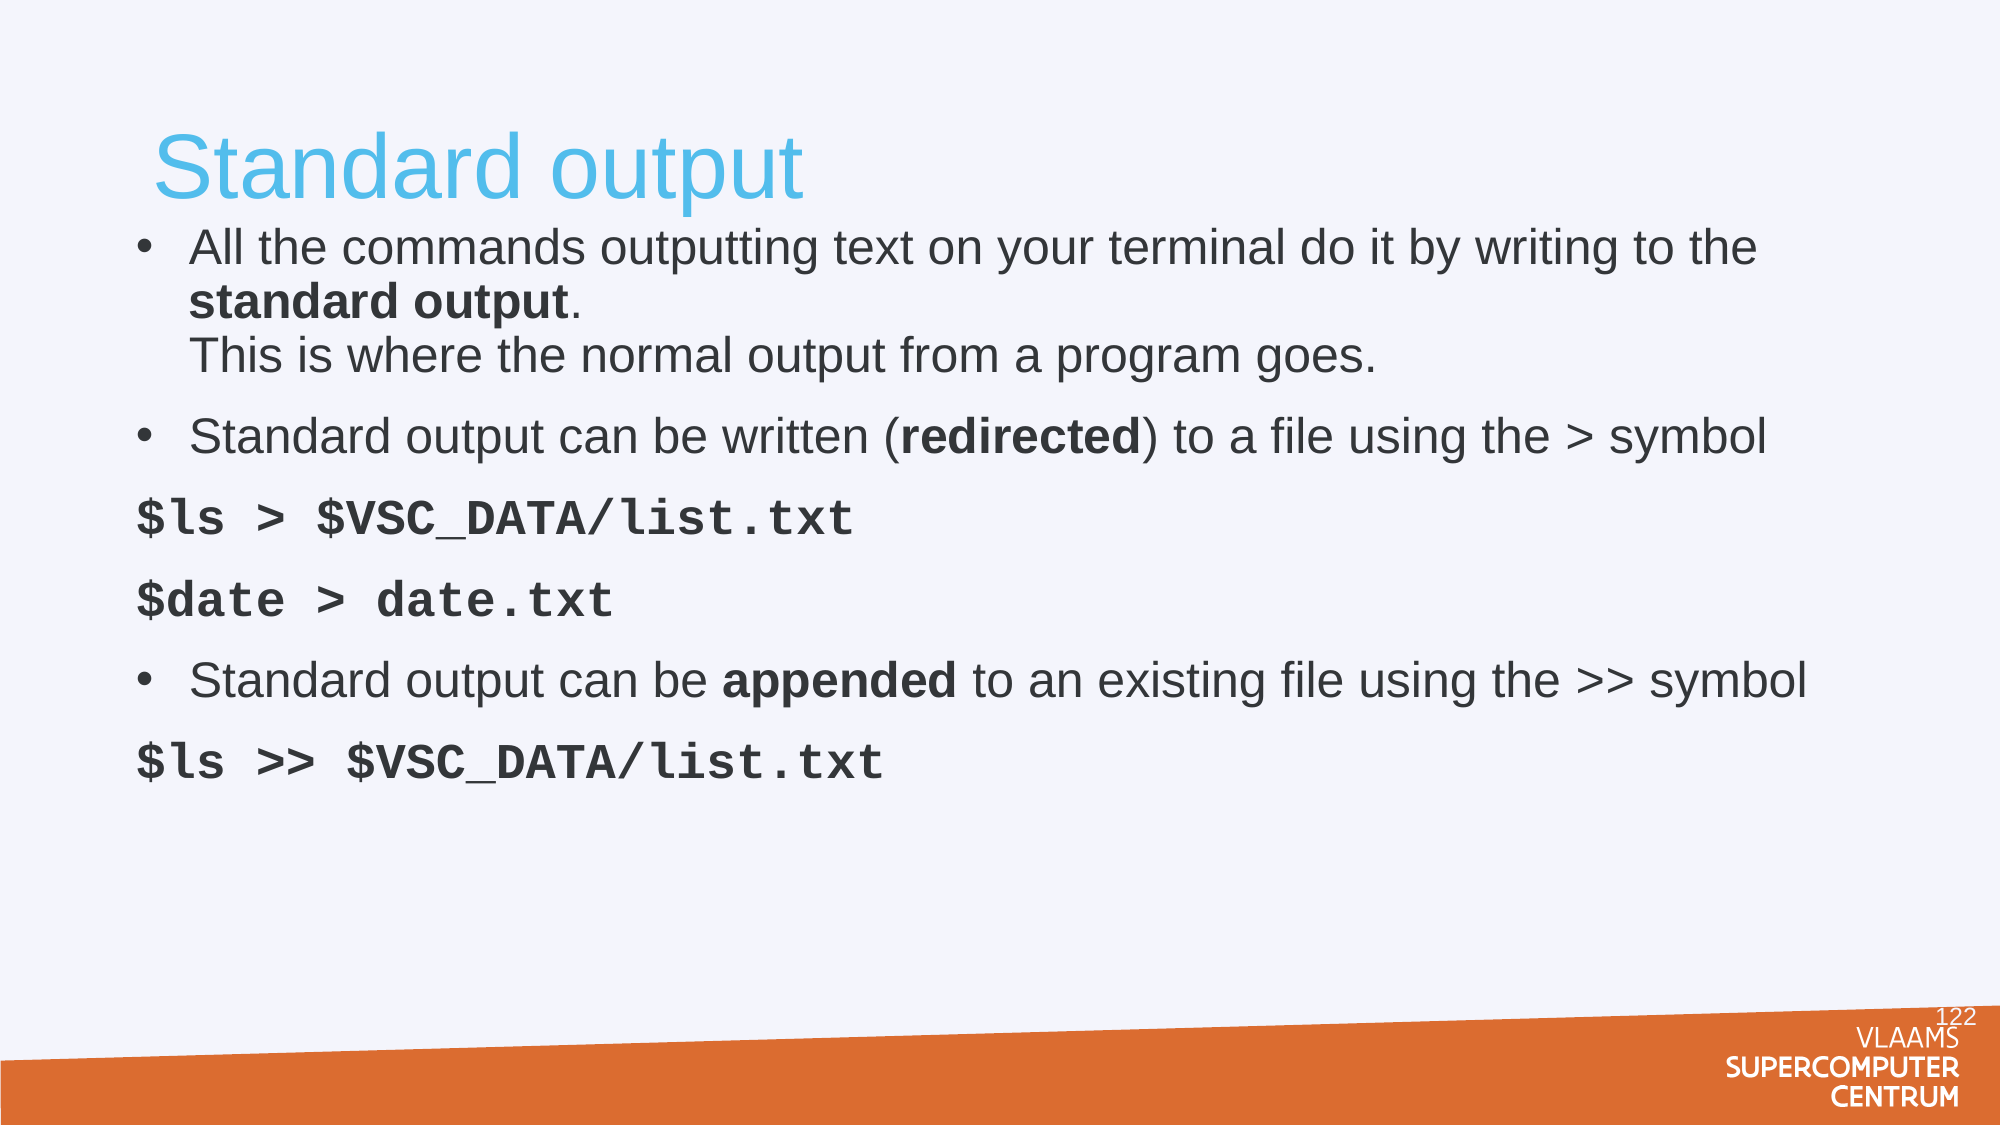

# Standard output
All the commands outputting text on your terminal do it by writing to the standard output.
This is where the normal output from a program goes.
Standard output can be written (redirected) to a file using the > symbol
$ls > $VSC_DATA/list.txt
$date > date.txt
Standard output can be appended to an existing file using the >> symbol
$ls >> $VSC_DATA/list.txt

122